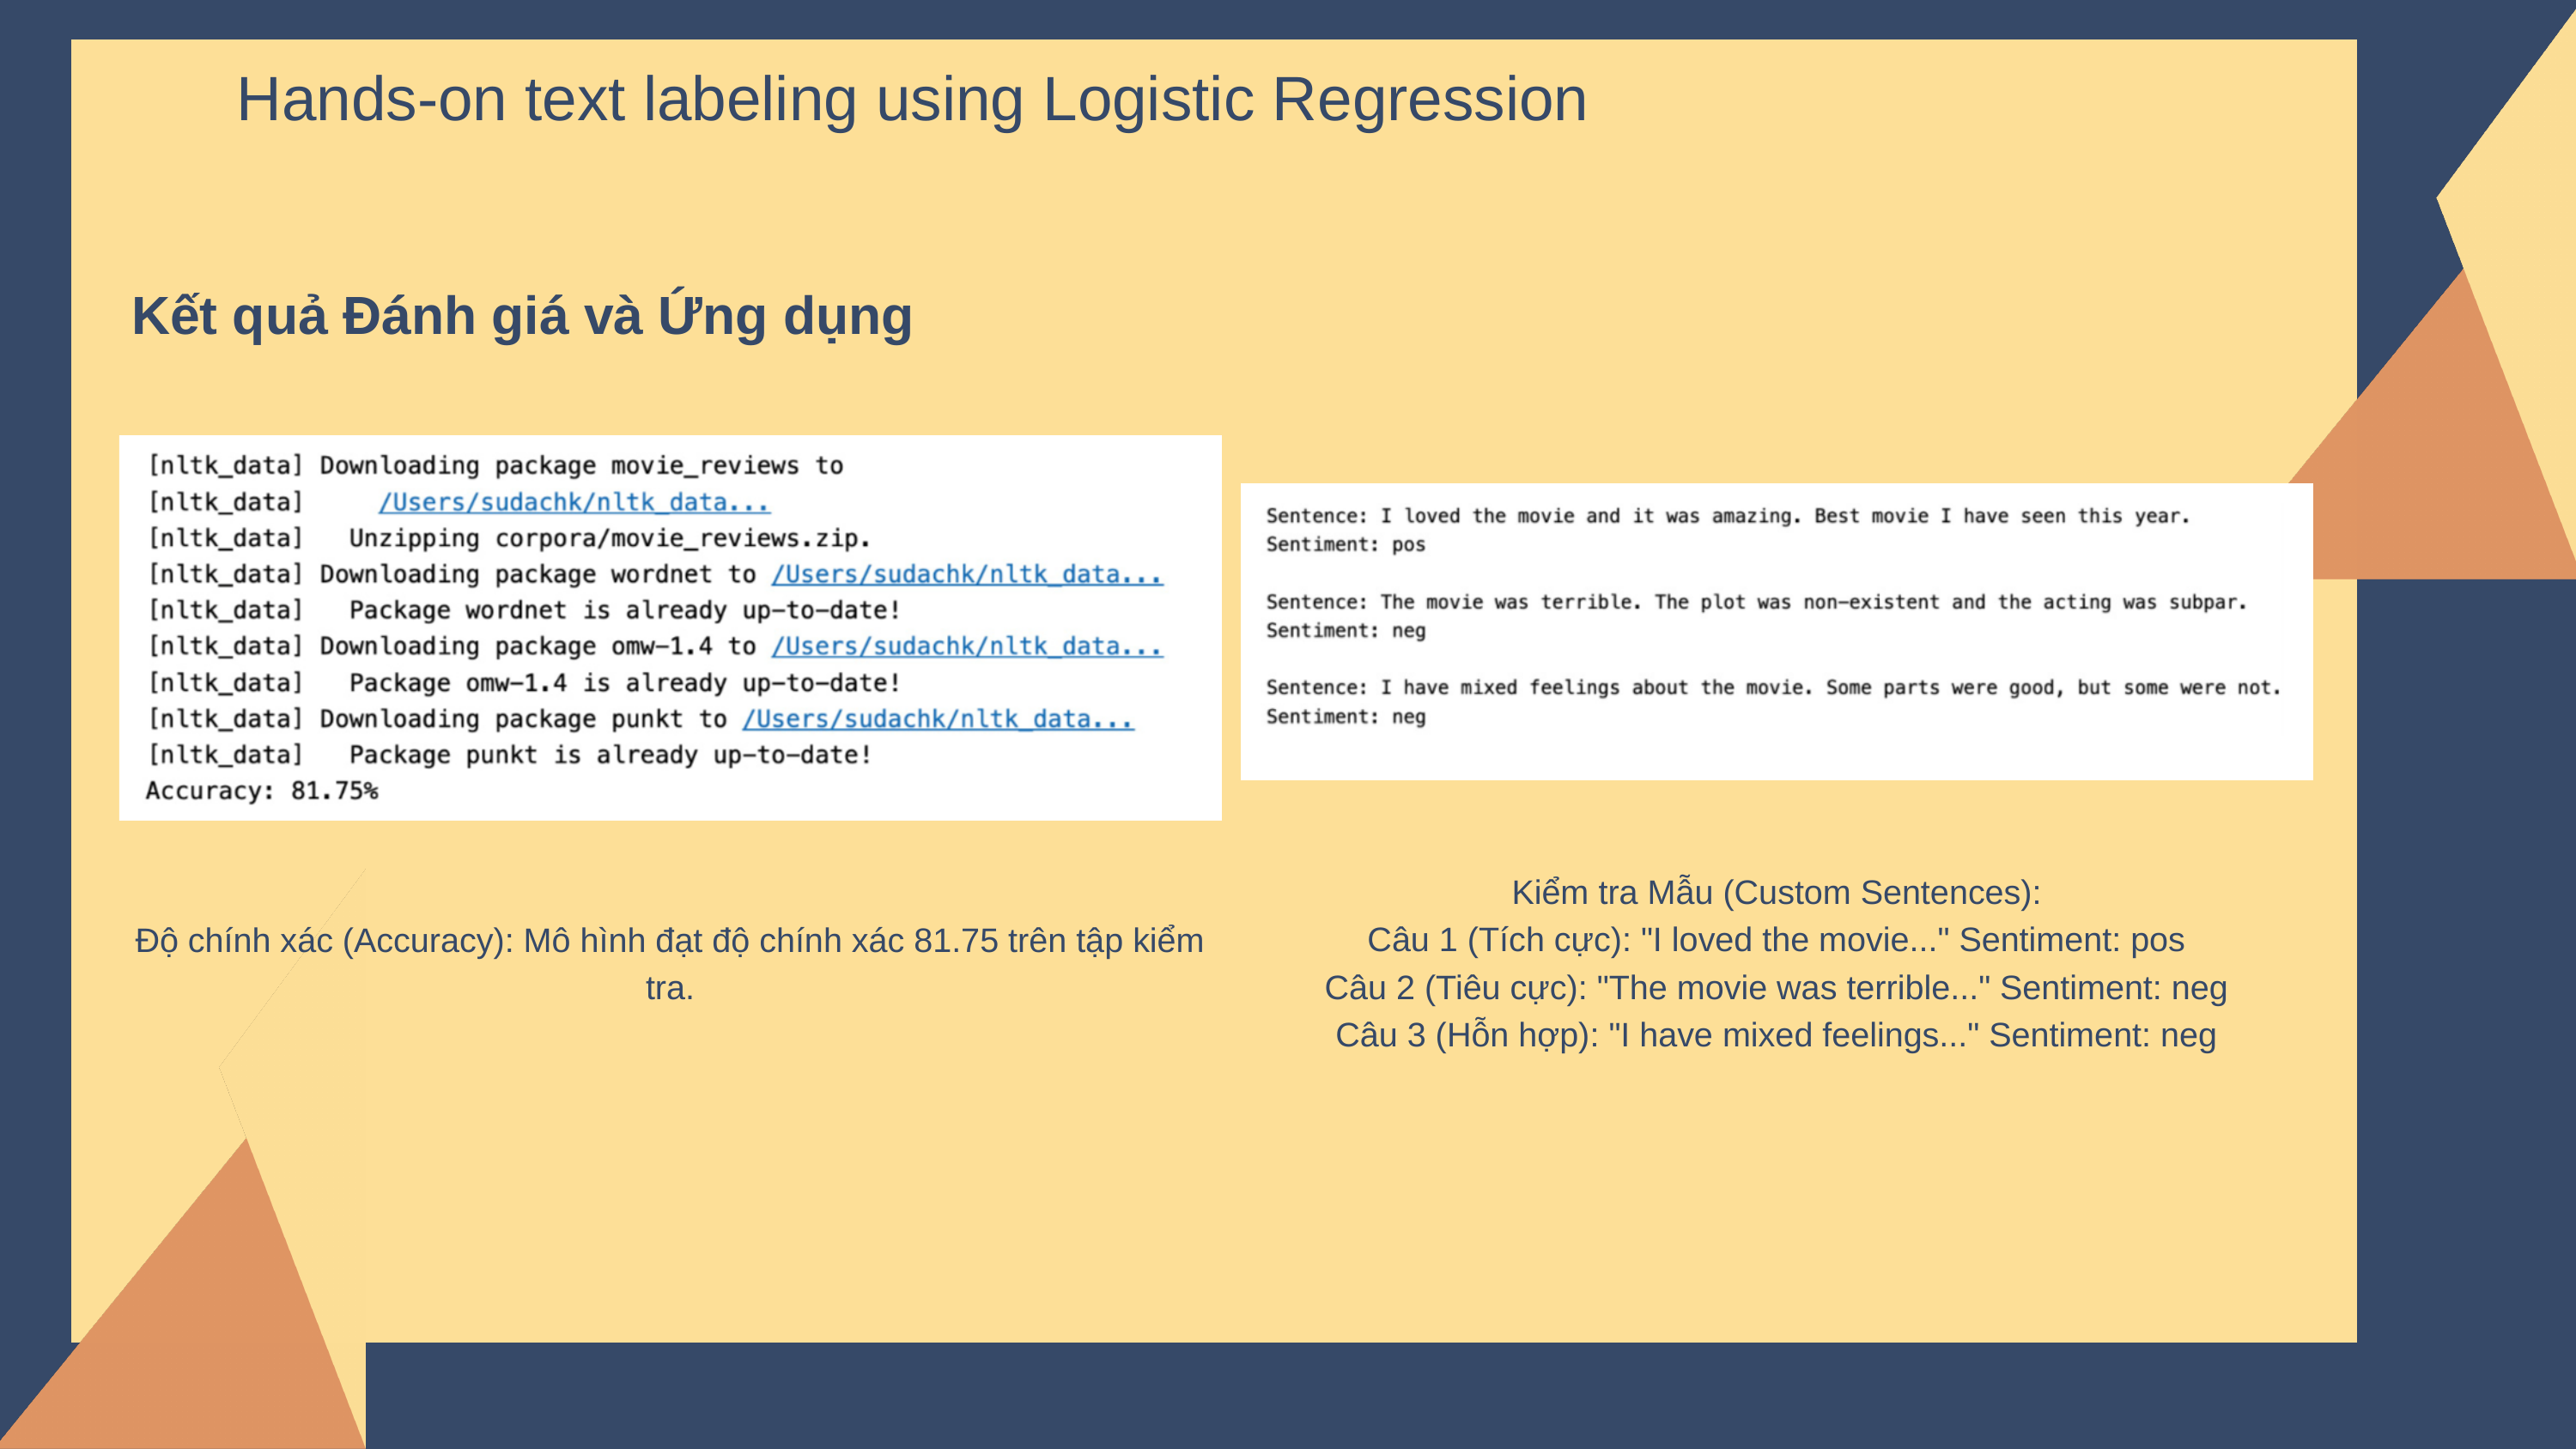

Hands-on text labeling using Logistic Regression

Kết quả Đánh giá và Ứng dụng

Kiểm tra Mẫu (Custom Sentences):
Câu 1 (Tích cực): "I loved the movie..." Sentiment: pos
Câu 2 (Tiêu cực): "The movie was terrible..." Sentiment: neg
Câu 3 (Hỗn hợp): "I have mixed feelings..." Sentiment: neg

Độ chính xác (Accuracy): Mô hình đạt độ chính xác 81.75 trên tập kiểm tra.